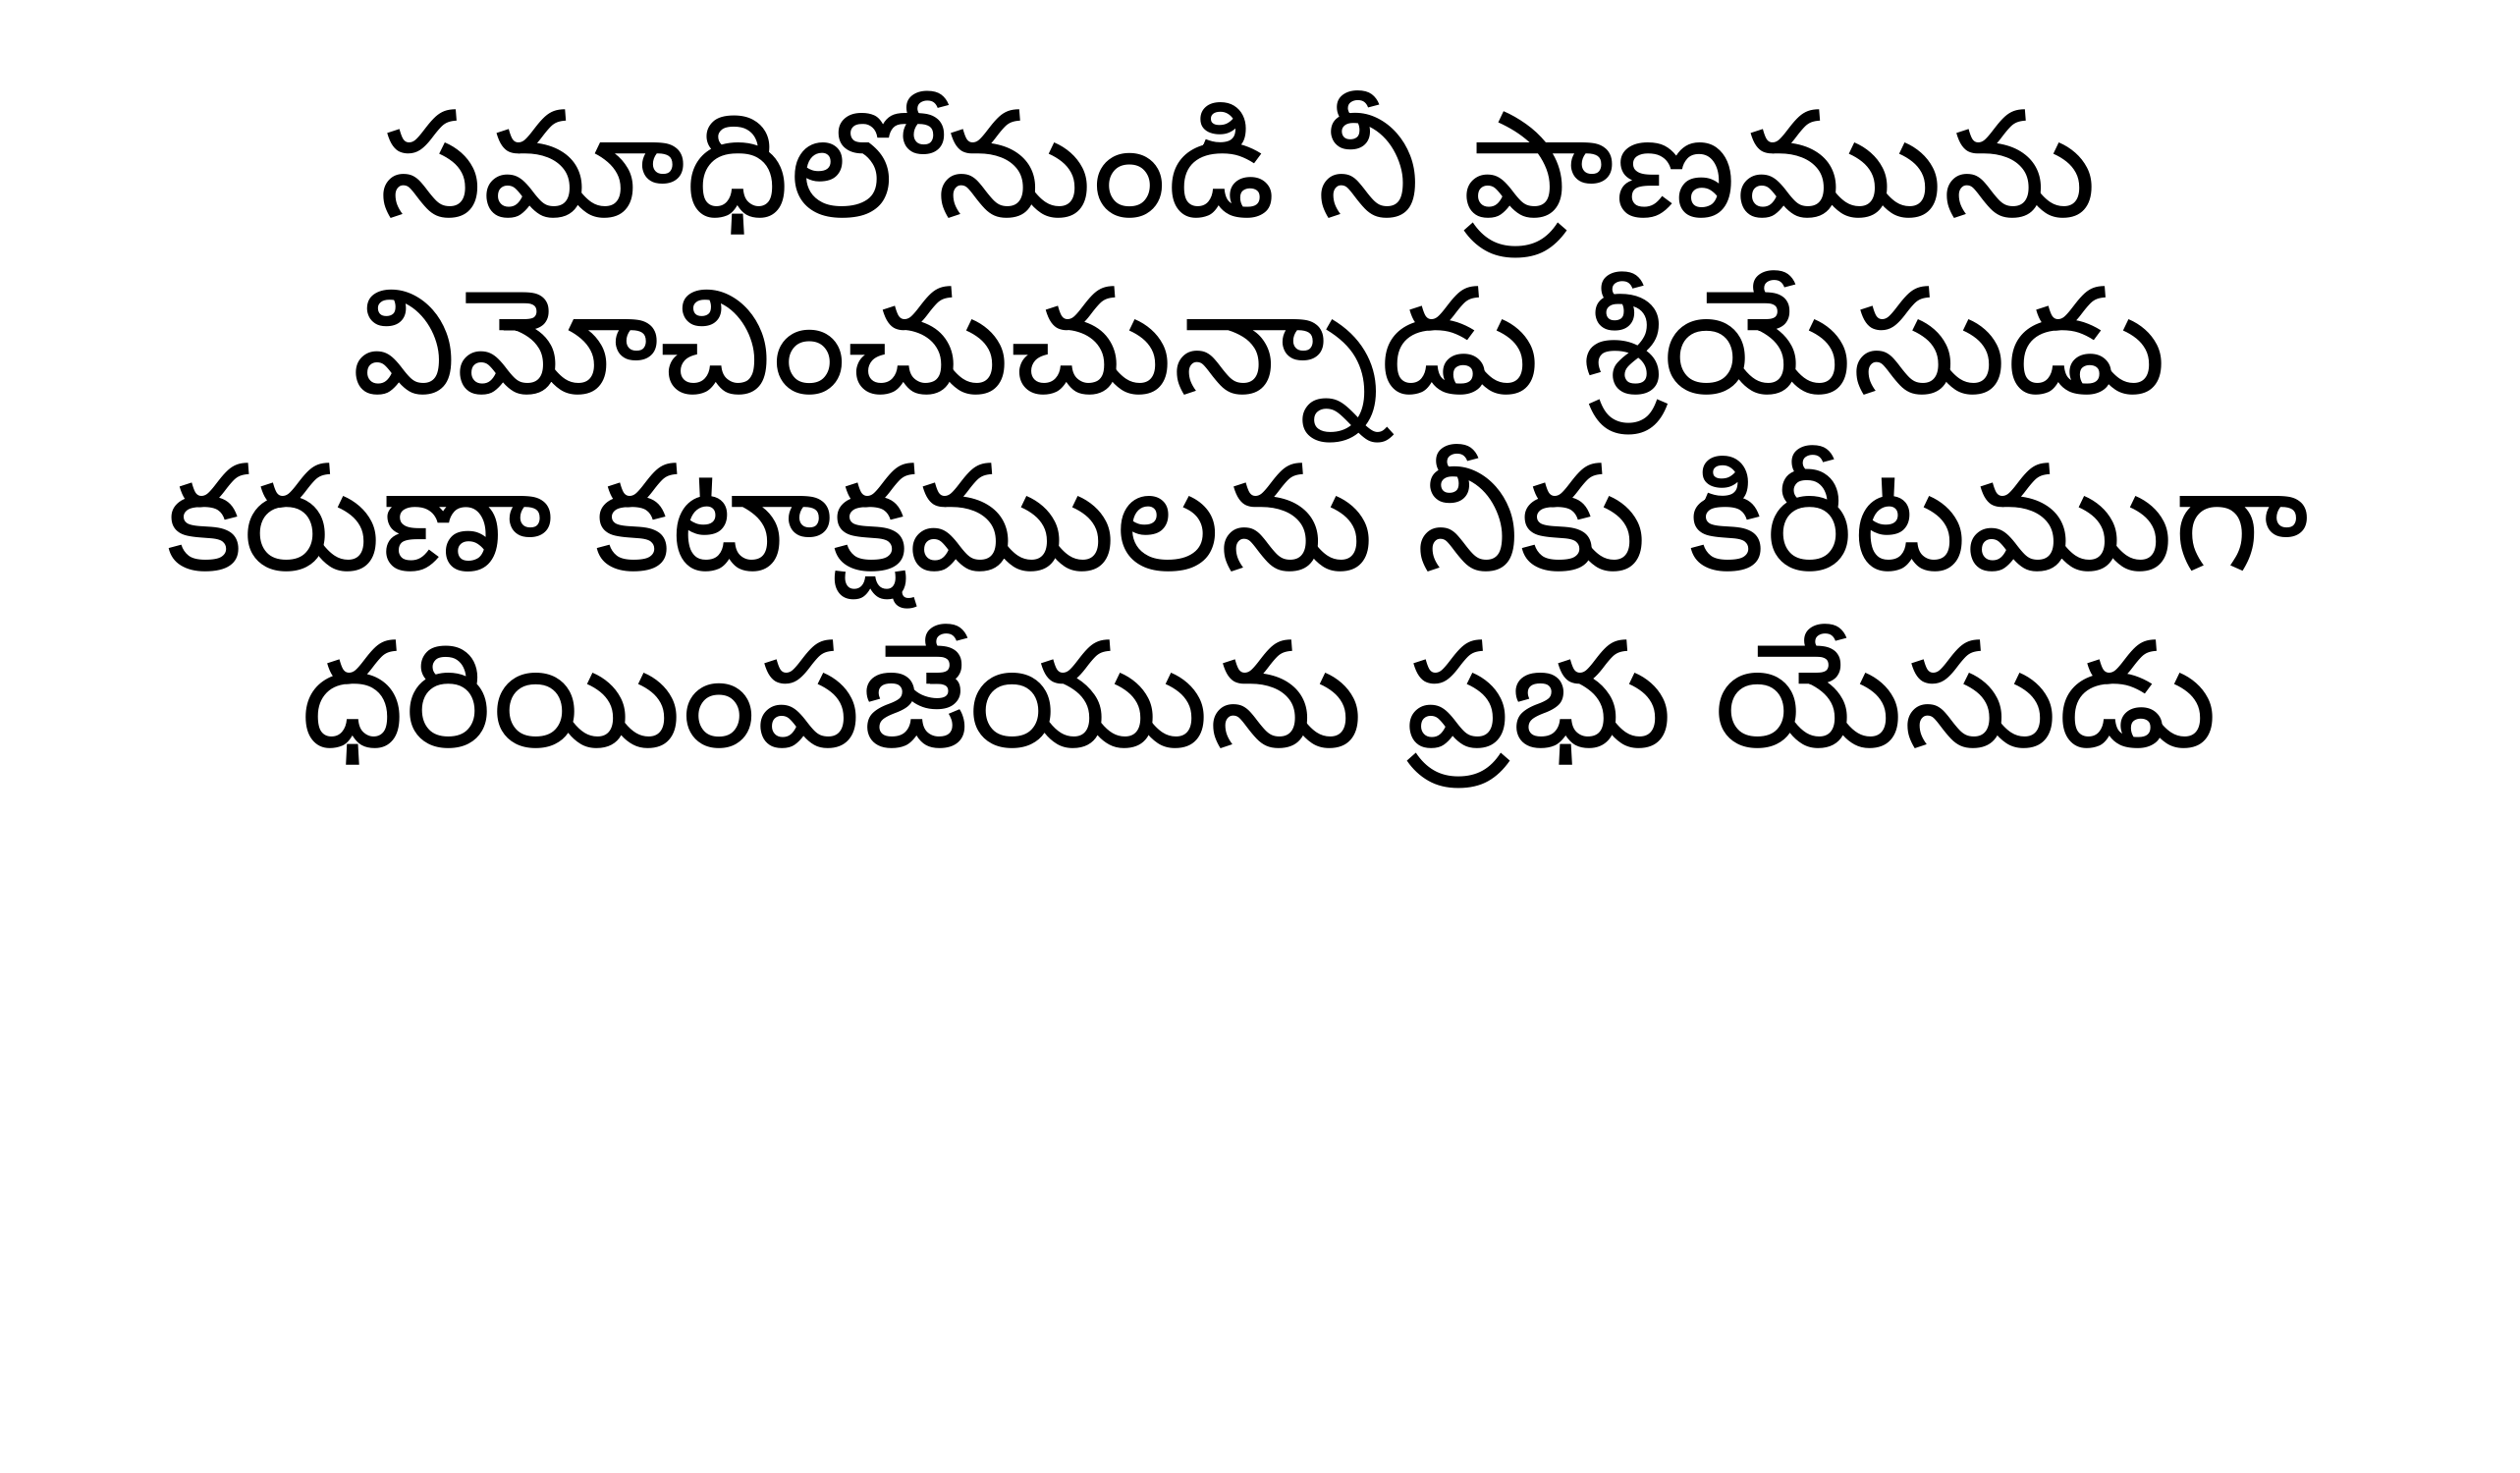

సమాధిలోనుండి నీ ప్రాణమును
విమోచించుచున్నాడు శ్రీయేసుడు
కరుణా కటాక్షములను నీకు కిరీటముగా
ధరియింపజేయును ప్రభు యేసుడు